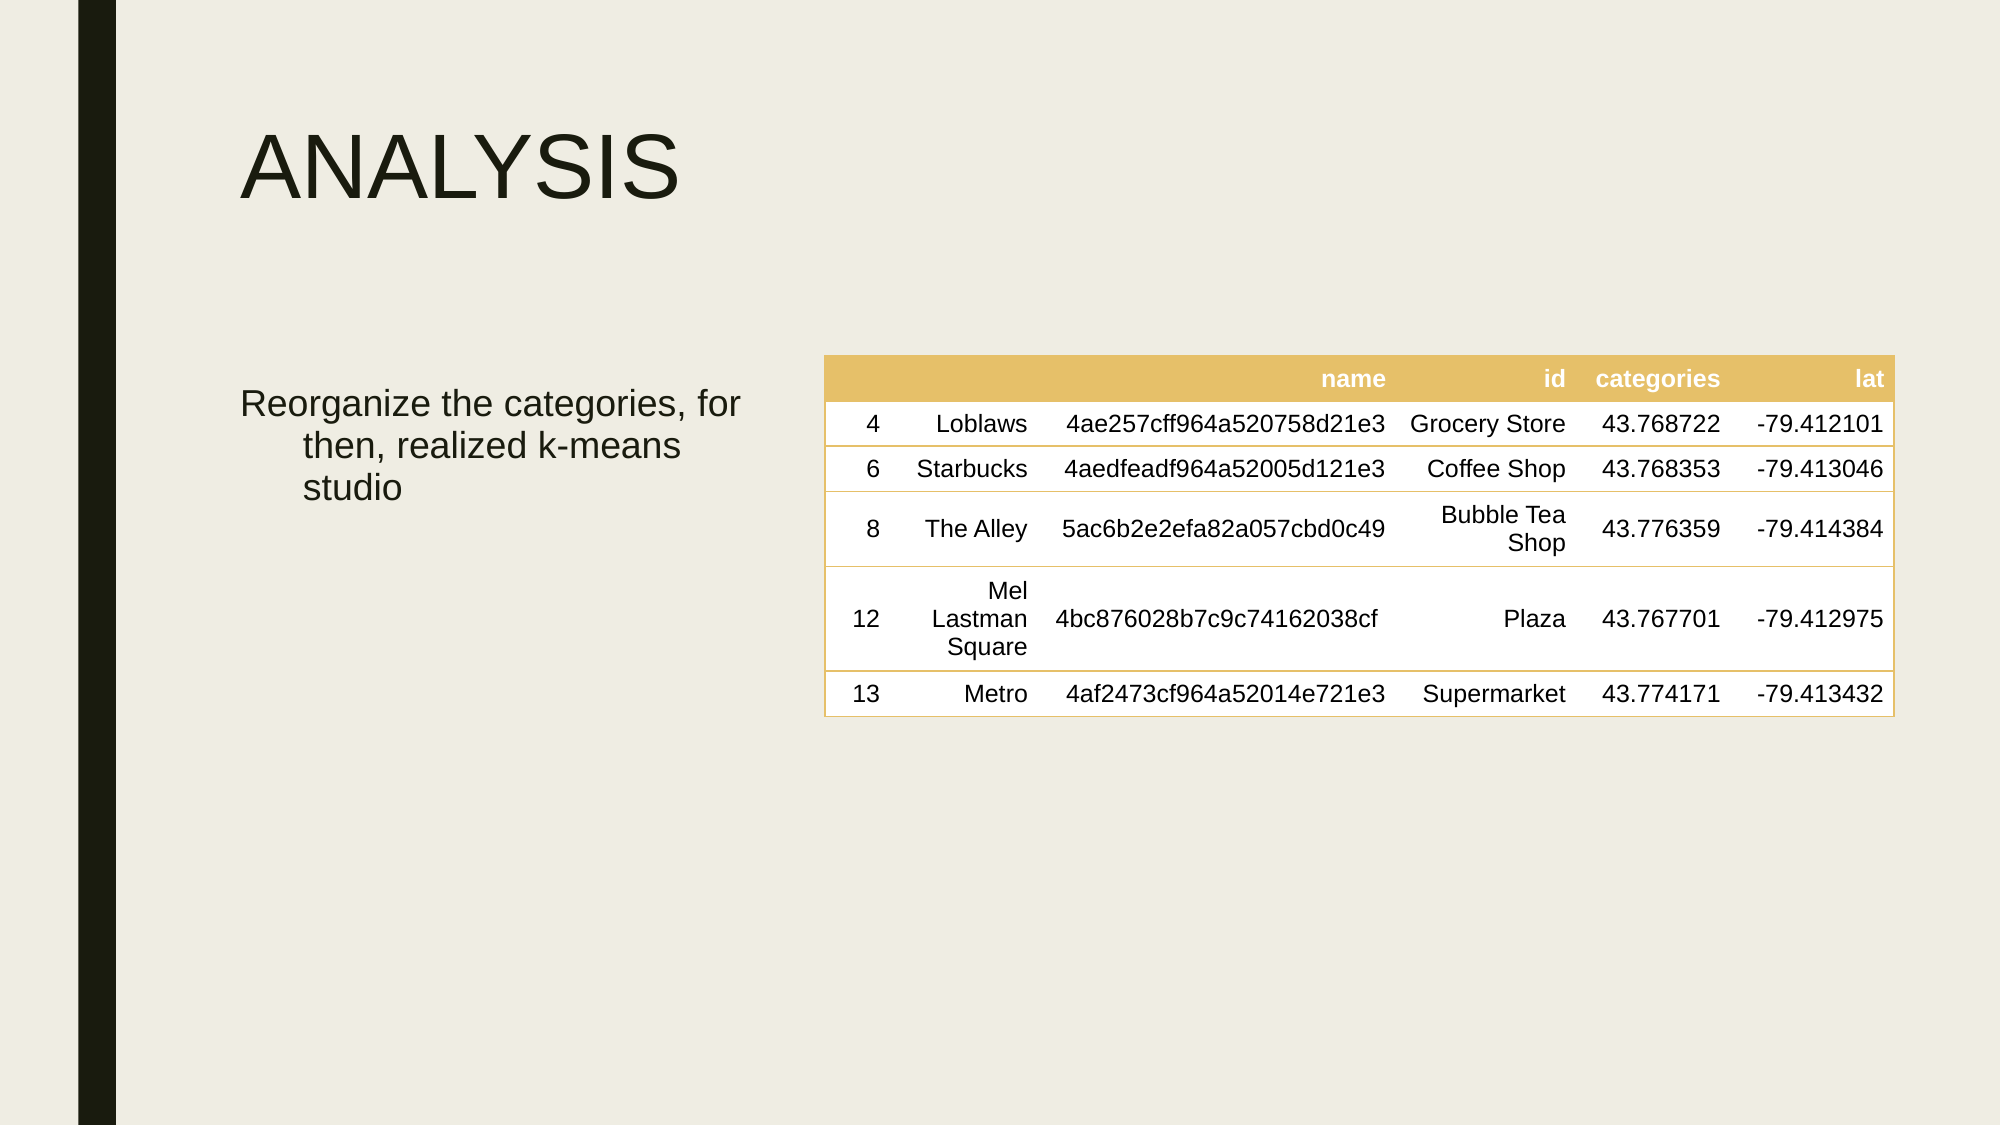

# ANALYSIS
|  |  | name | id | categories | lat |
| --- | --- | --- | --- | --- | --- |
| 4 | Loblaws | 4ae257cff964a520758d21e3 | Grocery Store | 43.768722 | -79.412101 |
| 6 | Starbucks | 4aedfeadf964a52005d121e3 | Coffee Shop | 43.768353 | -79.413046 |
| 8 | The Alley | 5ac6b2e2efa82a057cbd0c49 | Bubble Tea Shop | 43.776359 | -79.414384 |
| 12 | Mel Lastman Square | 4bc876028b7c9c74162038cf | Plaza | 43.767701 | -79.412975 |
| 13 | Metro | 4af2473cf964a52014e721e3 | Supermarket | 43.774171 | -79.413432 |
Reorganize the categories, for then, realized k-means studio